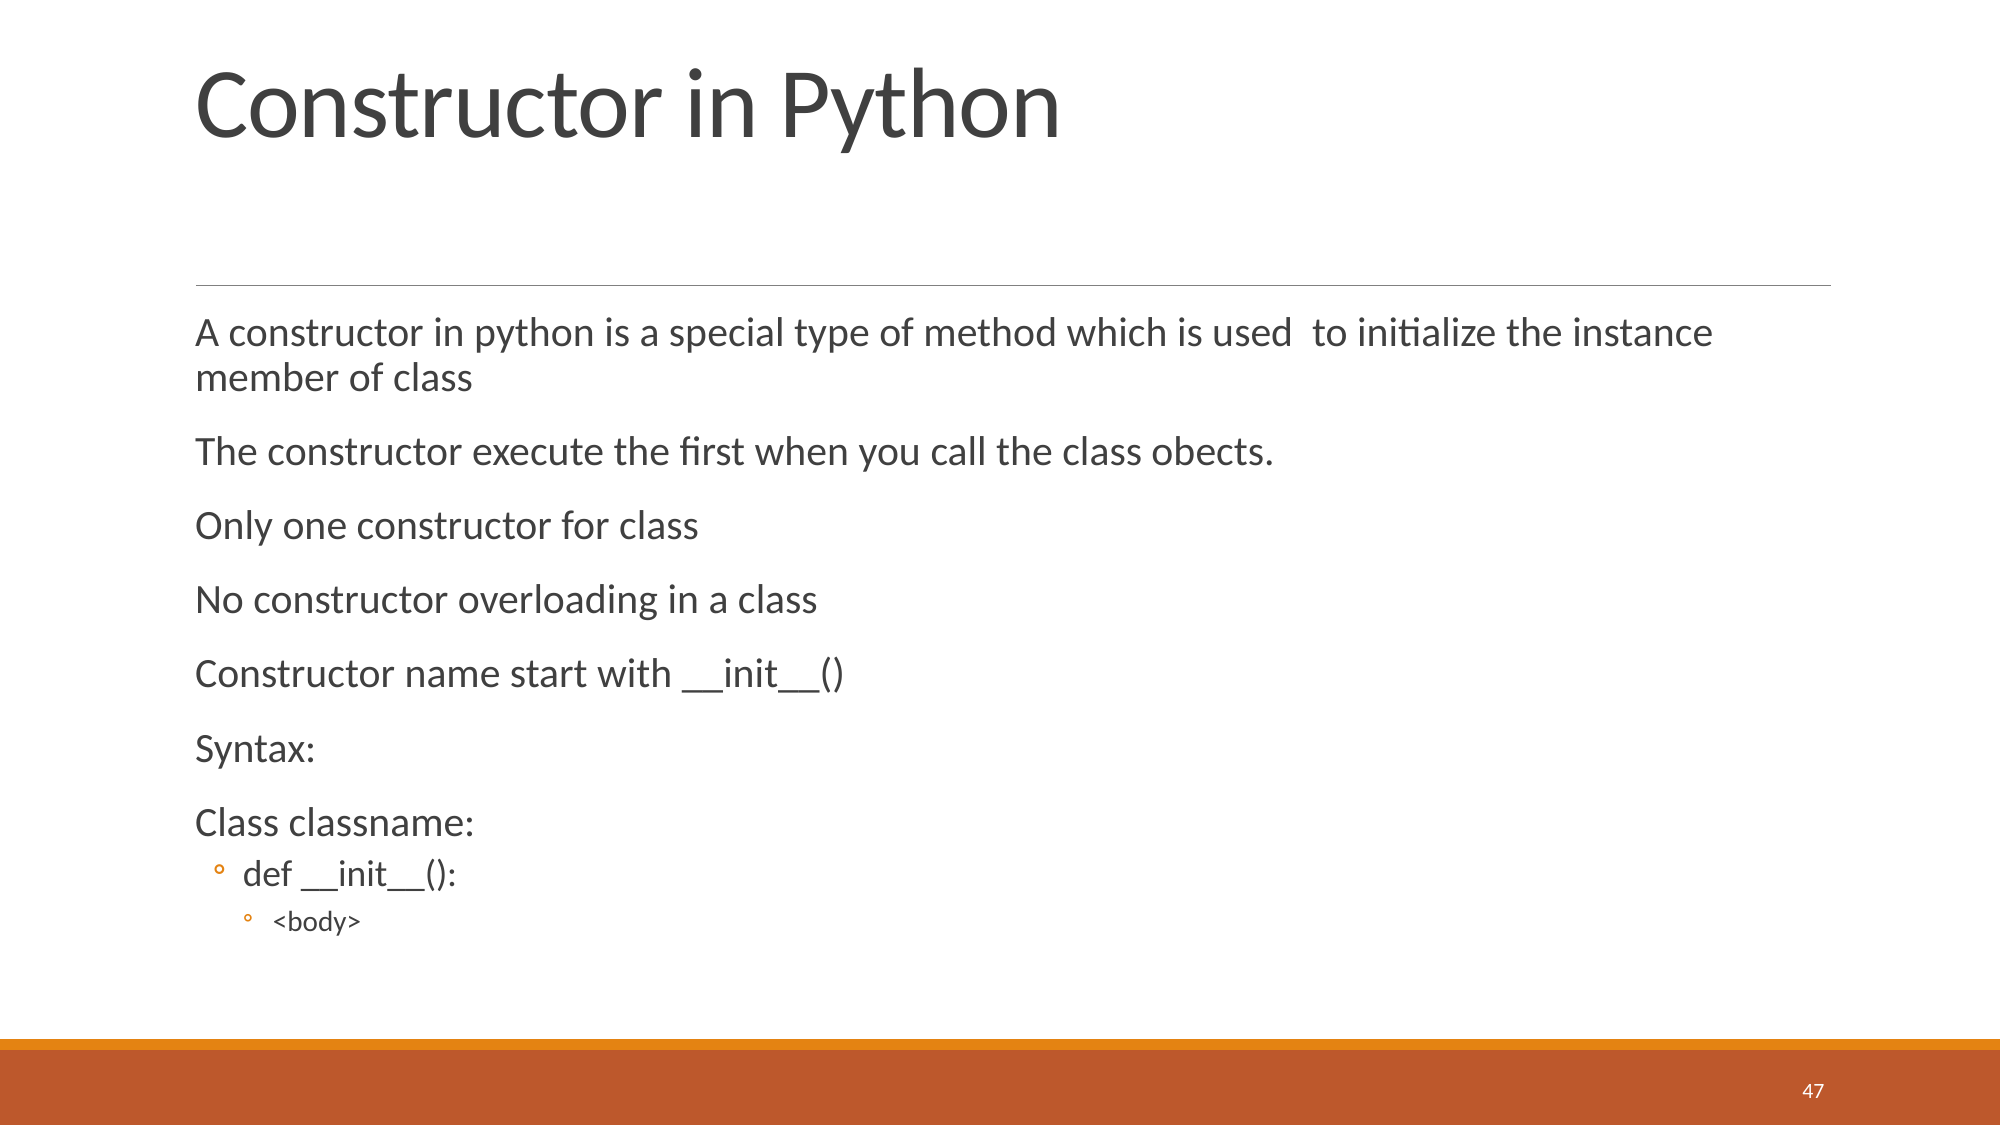

# Constructor in Python
A constructor in python is a special type of method which is used  to initialize the instance member of class
The constructor execute the first when you call the class obects.
Only one constructor for class
No constructor overloading in a class
Constructor name start with __init__()
Syntax:
Class classname:
def __init__():
<body>

47